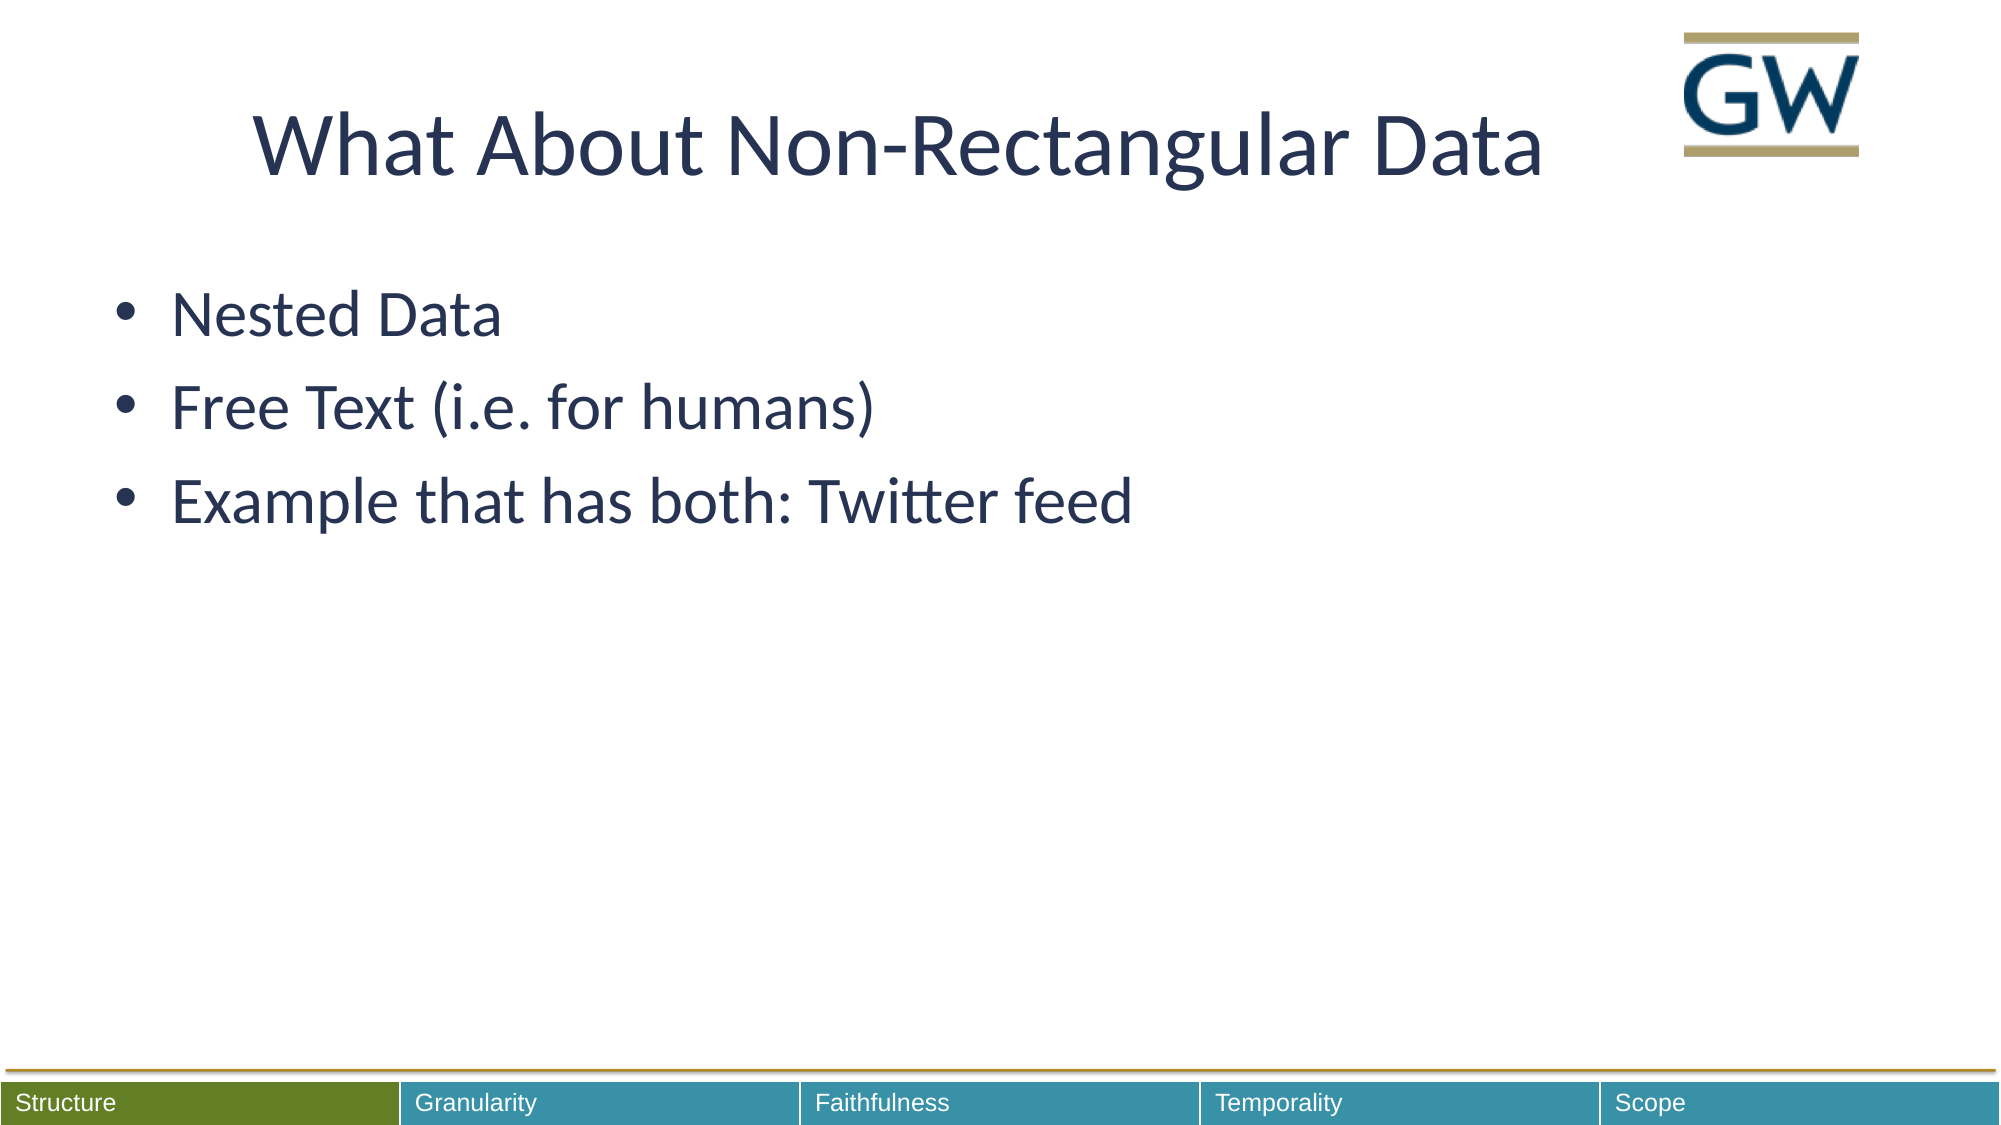

# What About Non-Rectangular Data
Nested Data
Free Text (i.e. for humans)
Example that has both: Twitter feed
| Structure | Granularity | Faithfulness | Temporality | Scope |
| --- | --- | --- | --- | --- |